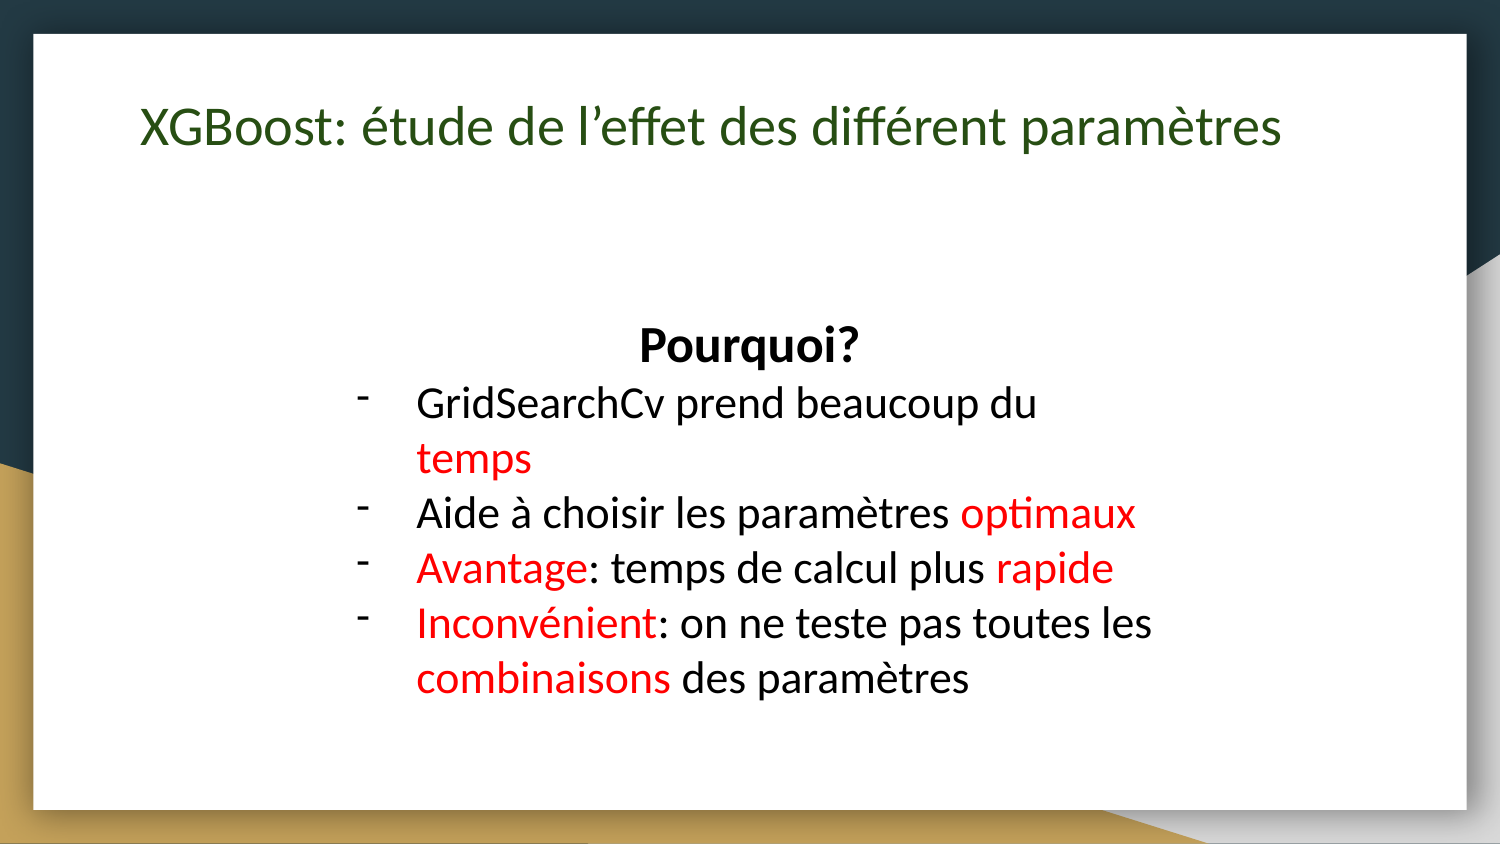

XGBoost: étude de l’effet des différent paramètres
Pourquoi?
GridSearchCv prend beaucoup du temps
Aide à choisir les paramètres optimaux
Avantage: temps de calcul plus rapide
Inconvénient: on ne teste pas toutes les combinaisons des paramètres